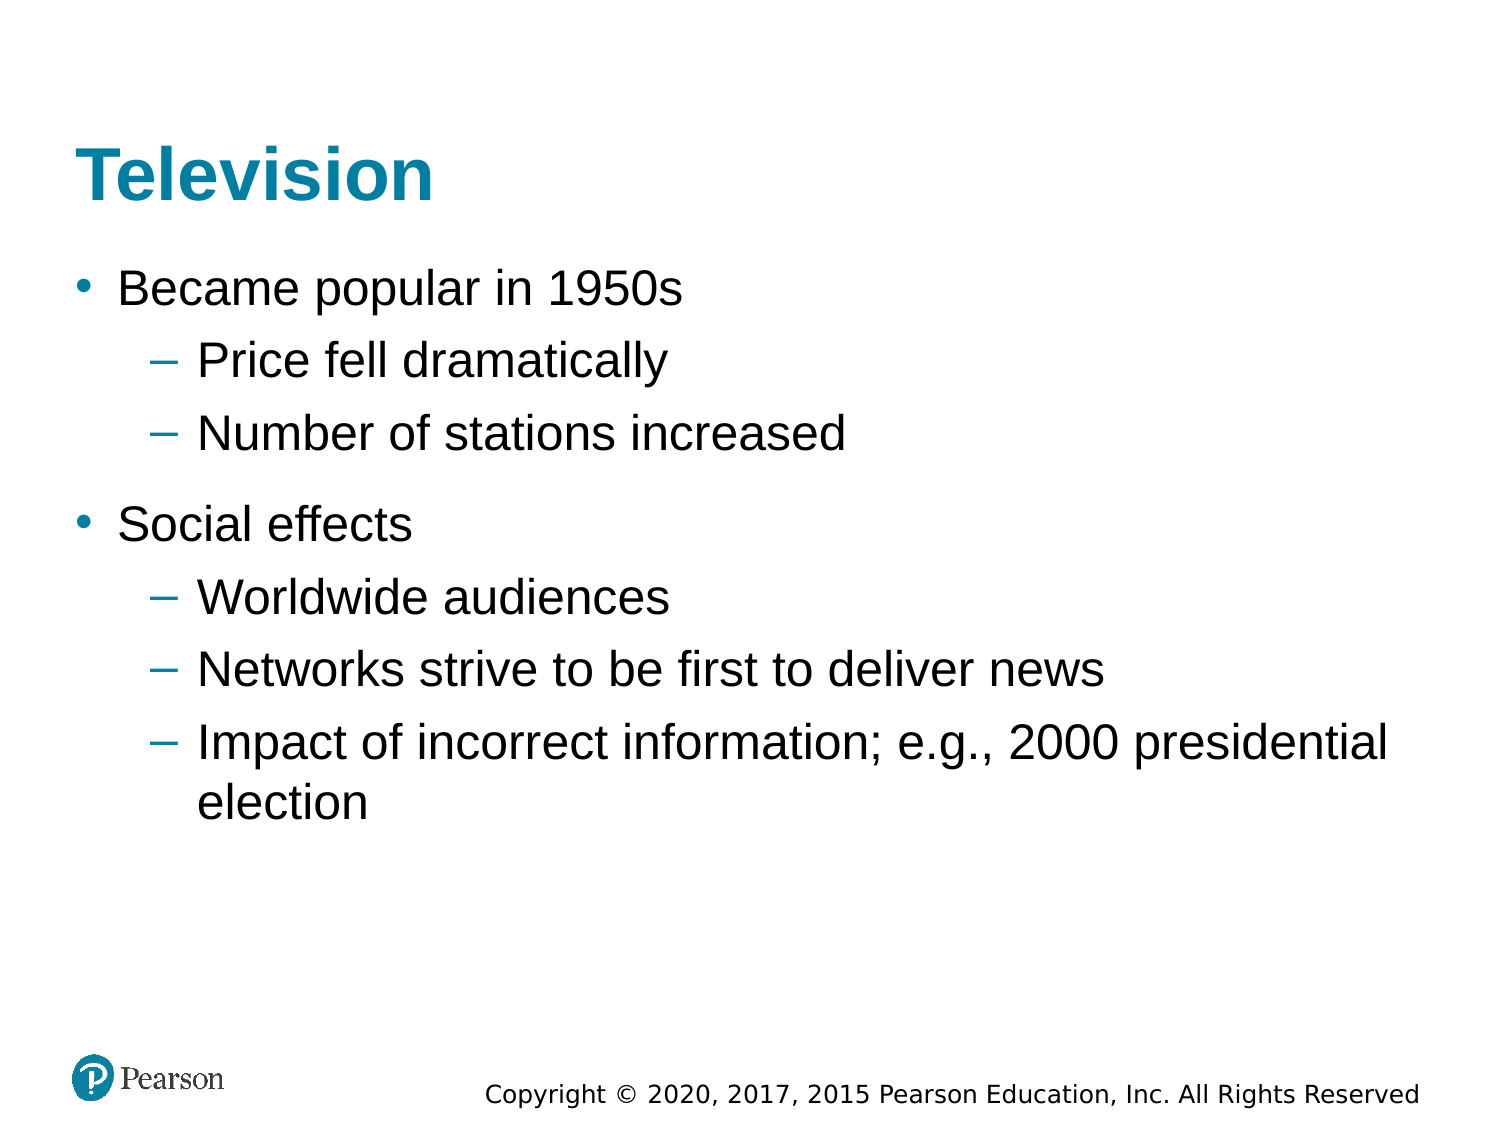

# Television
Became popular in 1950s
Price fell dramatically
Number of stations increased
Social effects
Worldwide audiences
Networks strive to be first to deliver news
Impact of incorrect information; e.g., 2000 presidential election